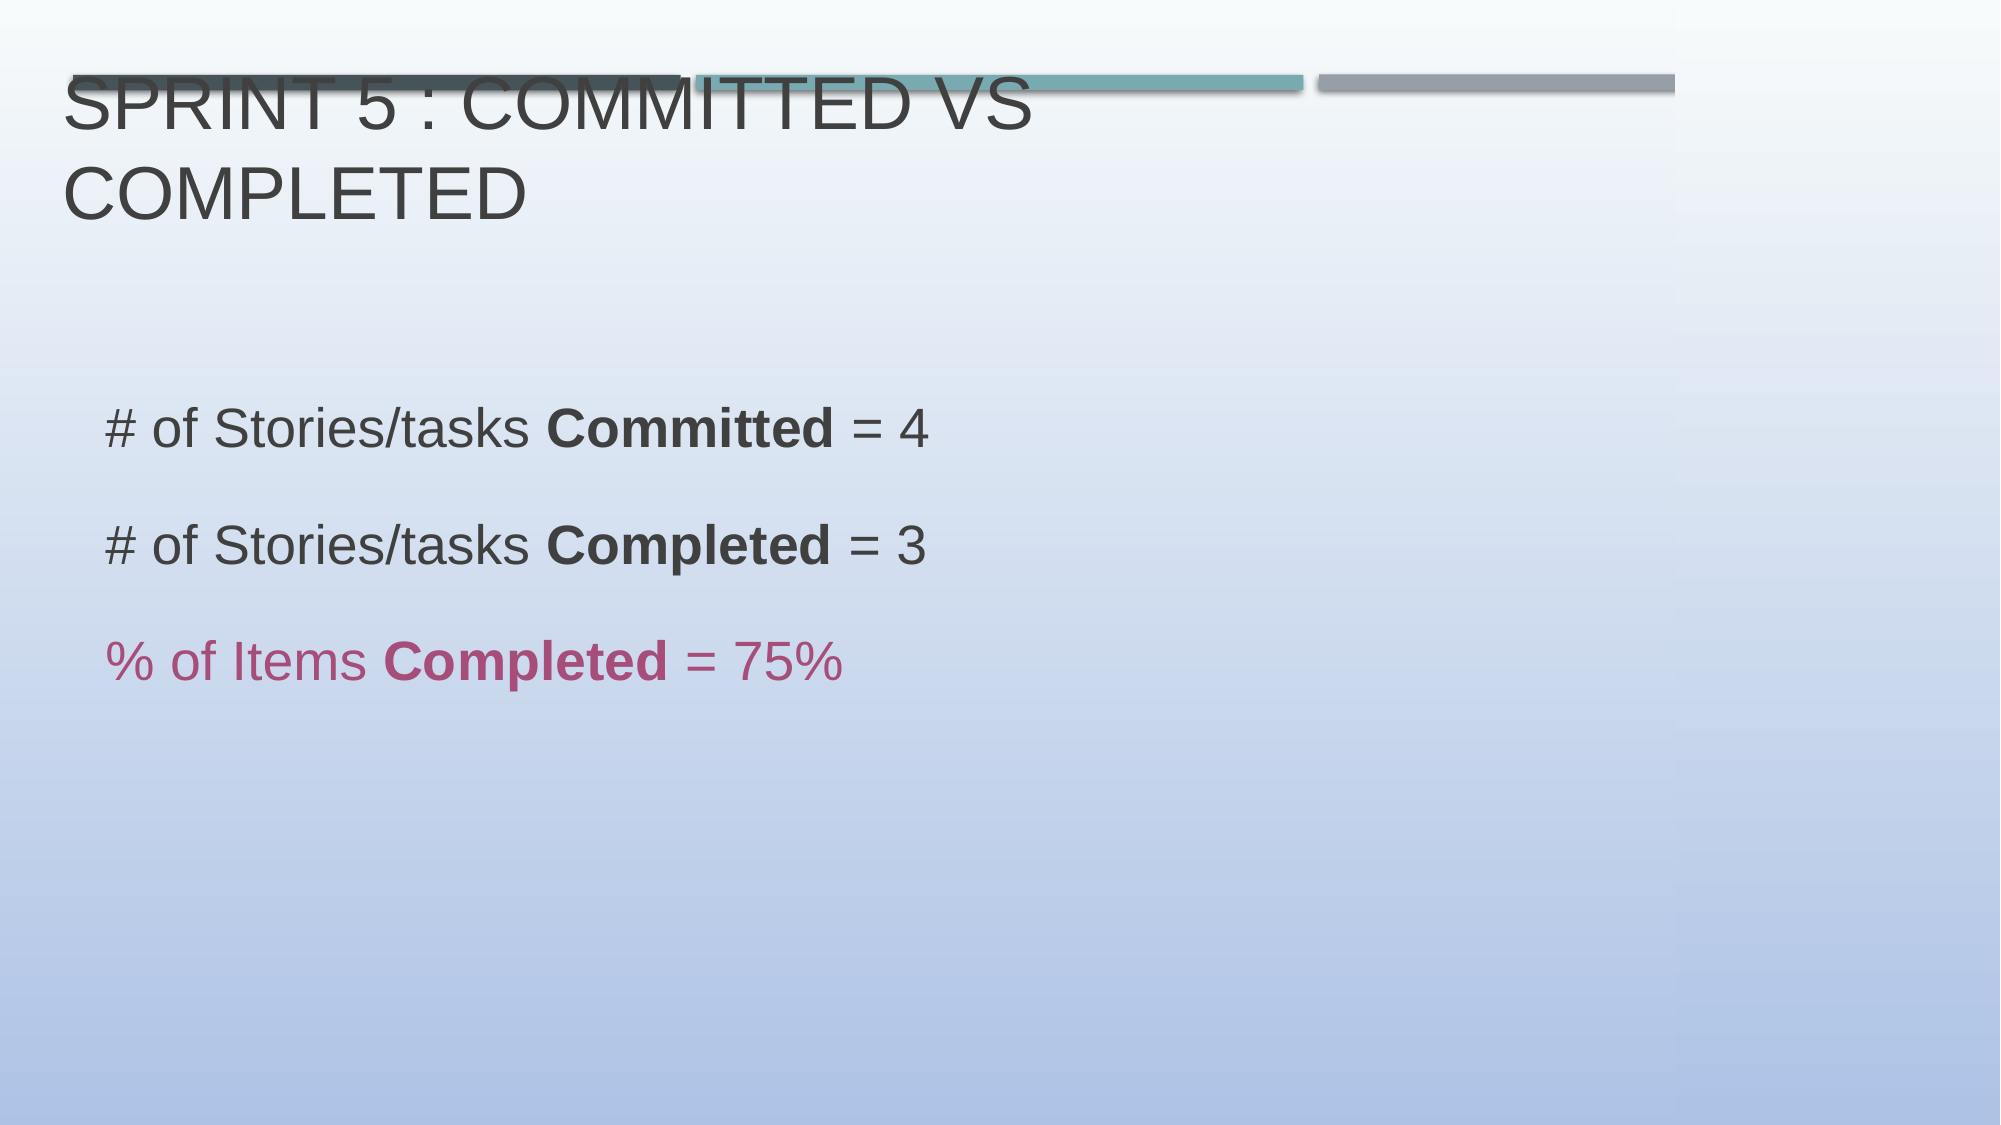

# Sprint 5 : Committed vs Completed
# of Stories/tasks Committed = 4
# of Stories/tasks Completed = 3
% of Items Completed = 75%